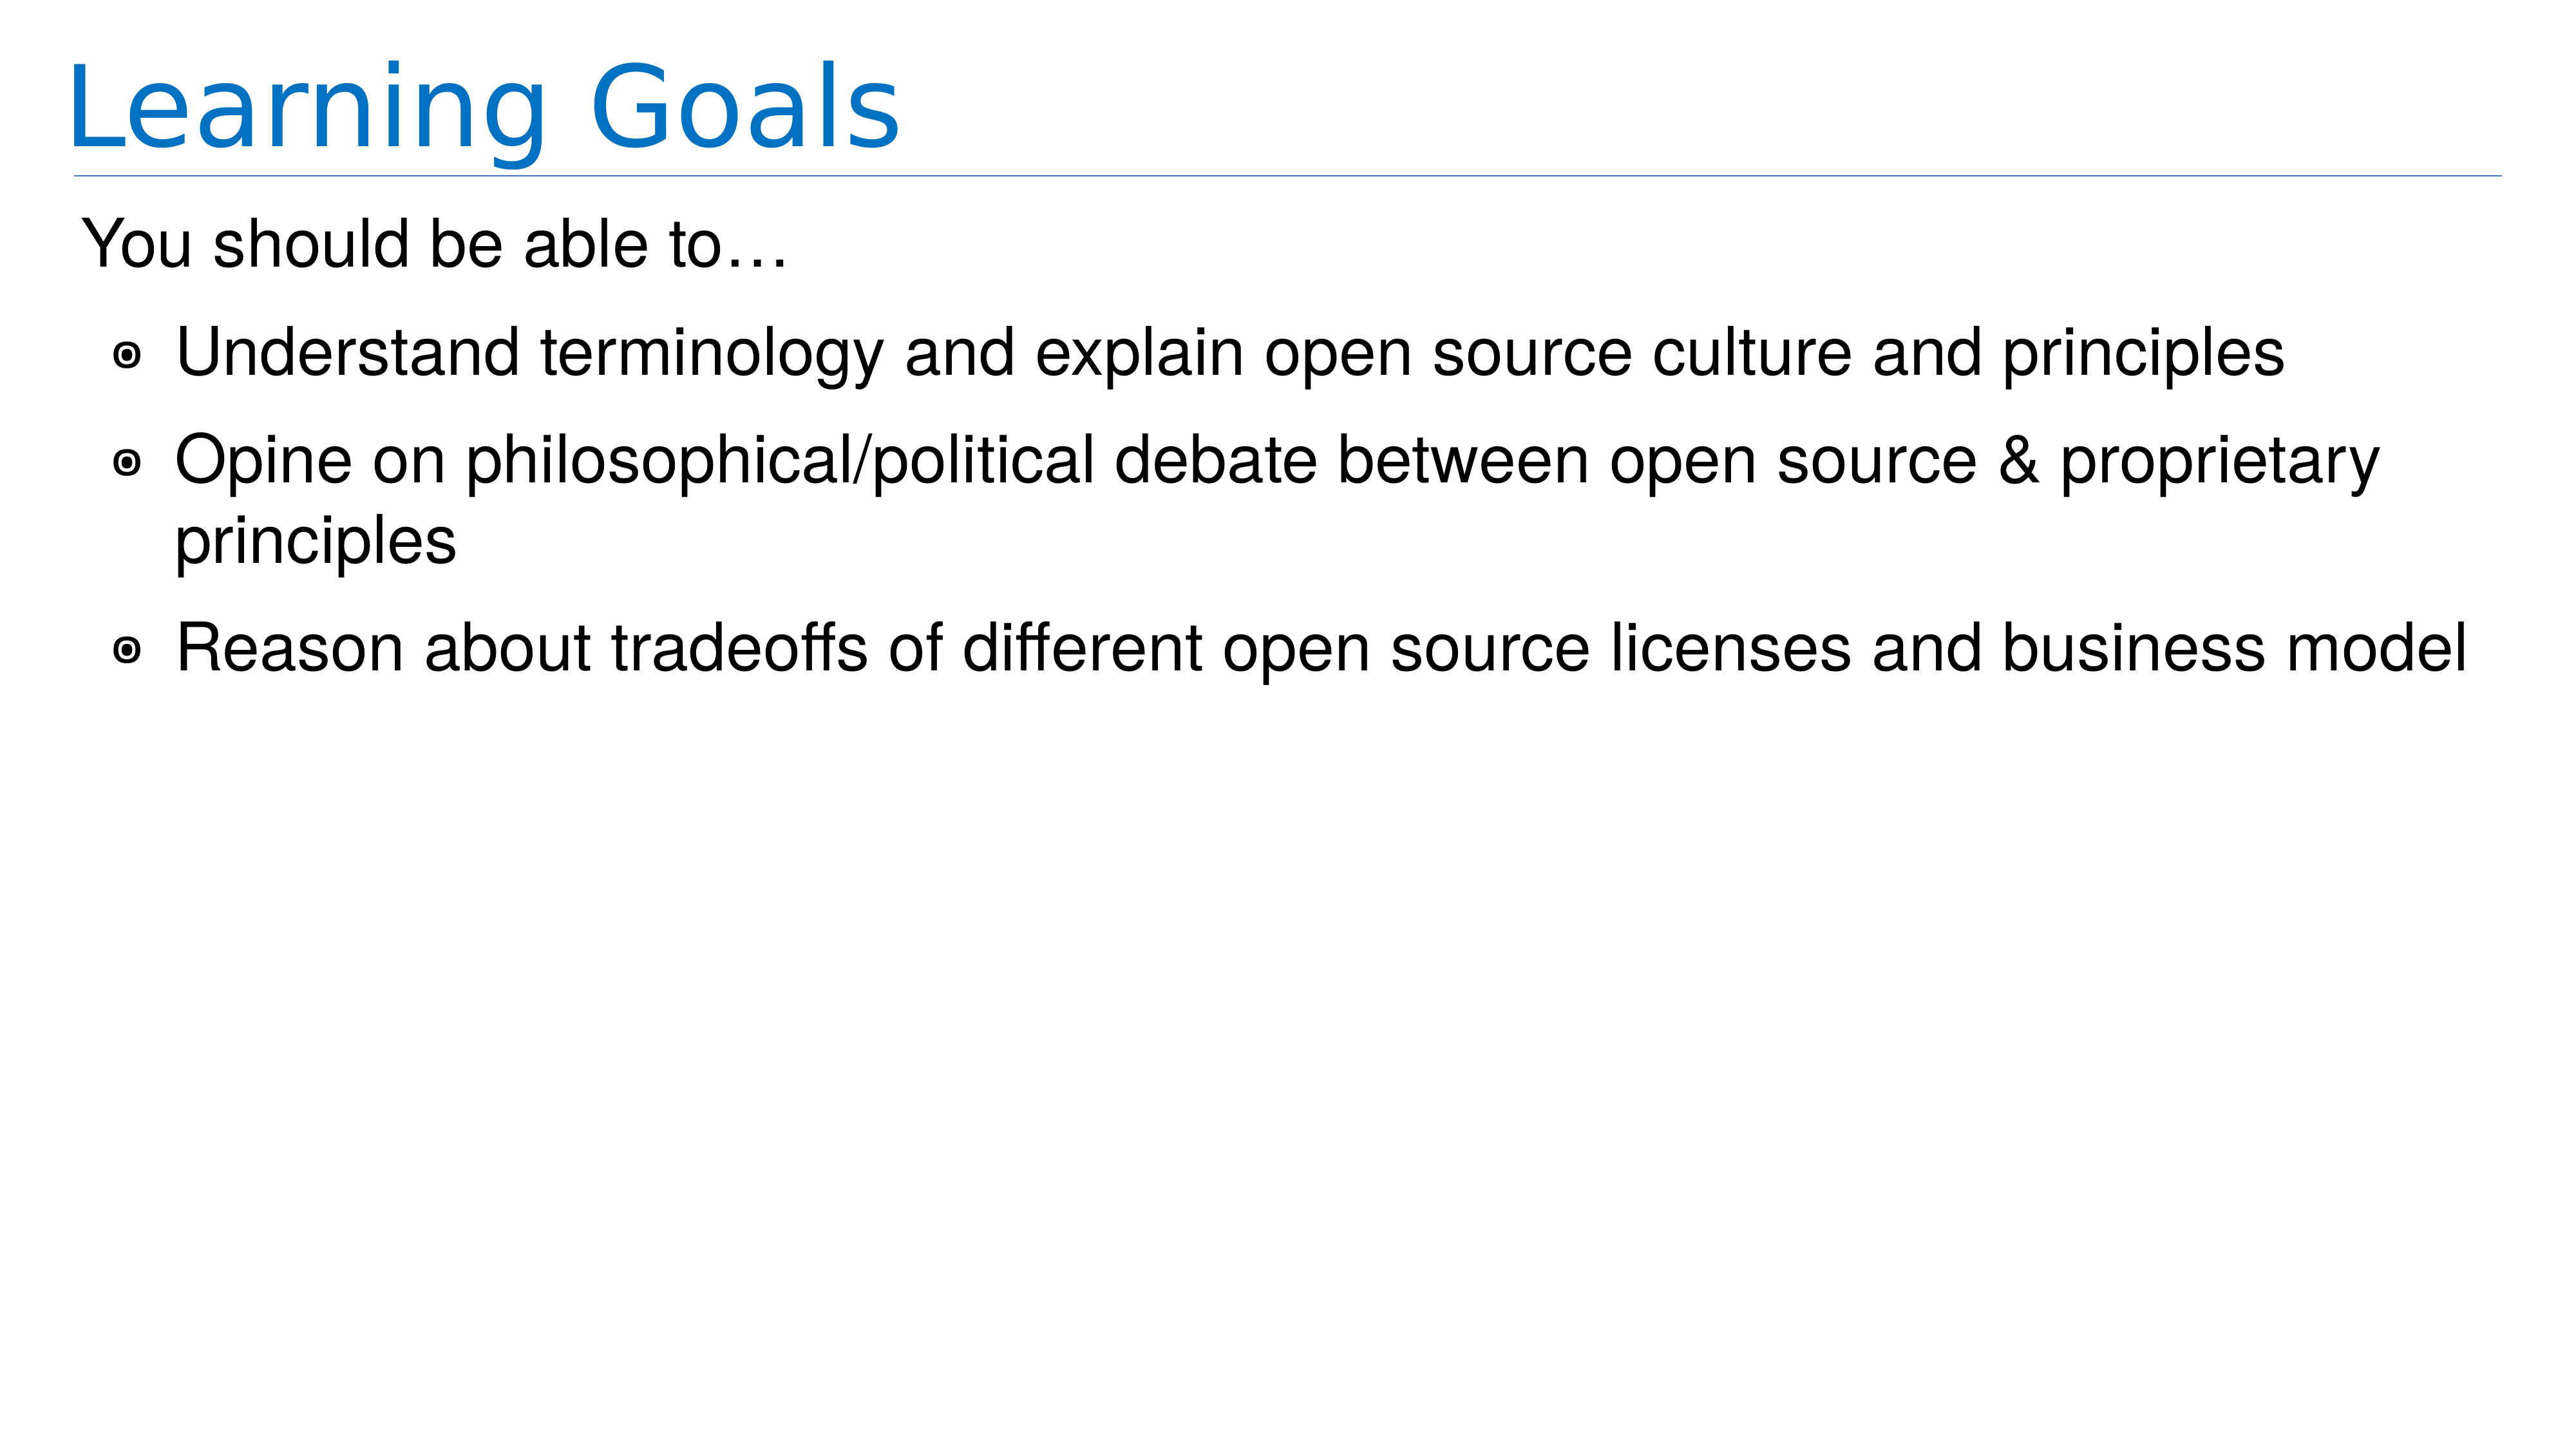

# Learning Goals
You should be able to…
Understand terminology and explain open source culture and principles
Opine on philosophical/political debate between open source & proprietary principles
Reason about tradeoffs of different open source licenses and business model
28